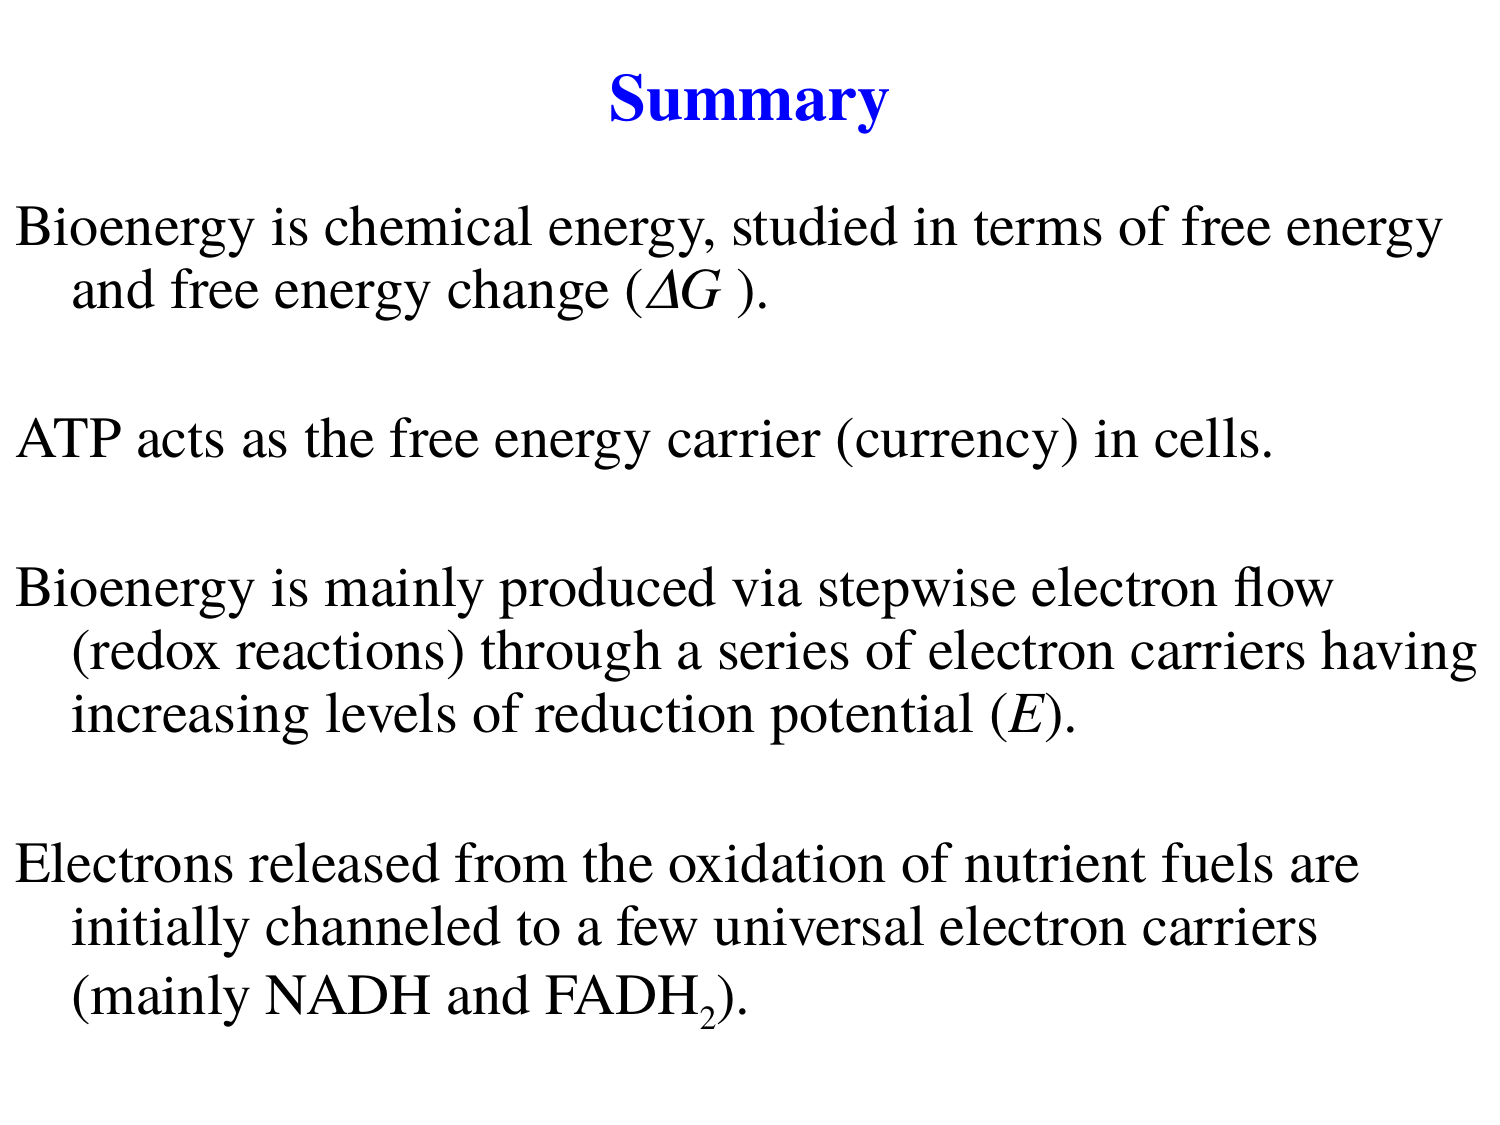

# Summary
Bioenergy is chemical energy, studied in terms of free energy and free energy change (ΔG ).

ATP acts as the free energy carrier (currency) in cells.

Bioenergy is mainly produced via stepwise electron flow (redox reactions) through a series of electron carriers having increasing levels of reduction potential (E).

Electrons released from the oxidation of nutrient fuels are initially channeled to a few universal electron carriers (mainly NADH and FADH2).